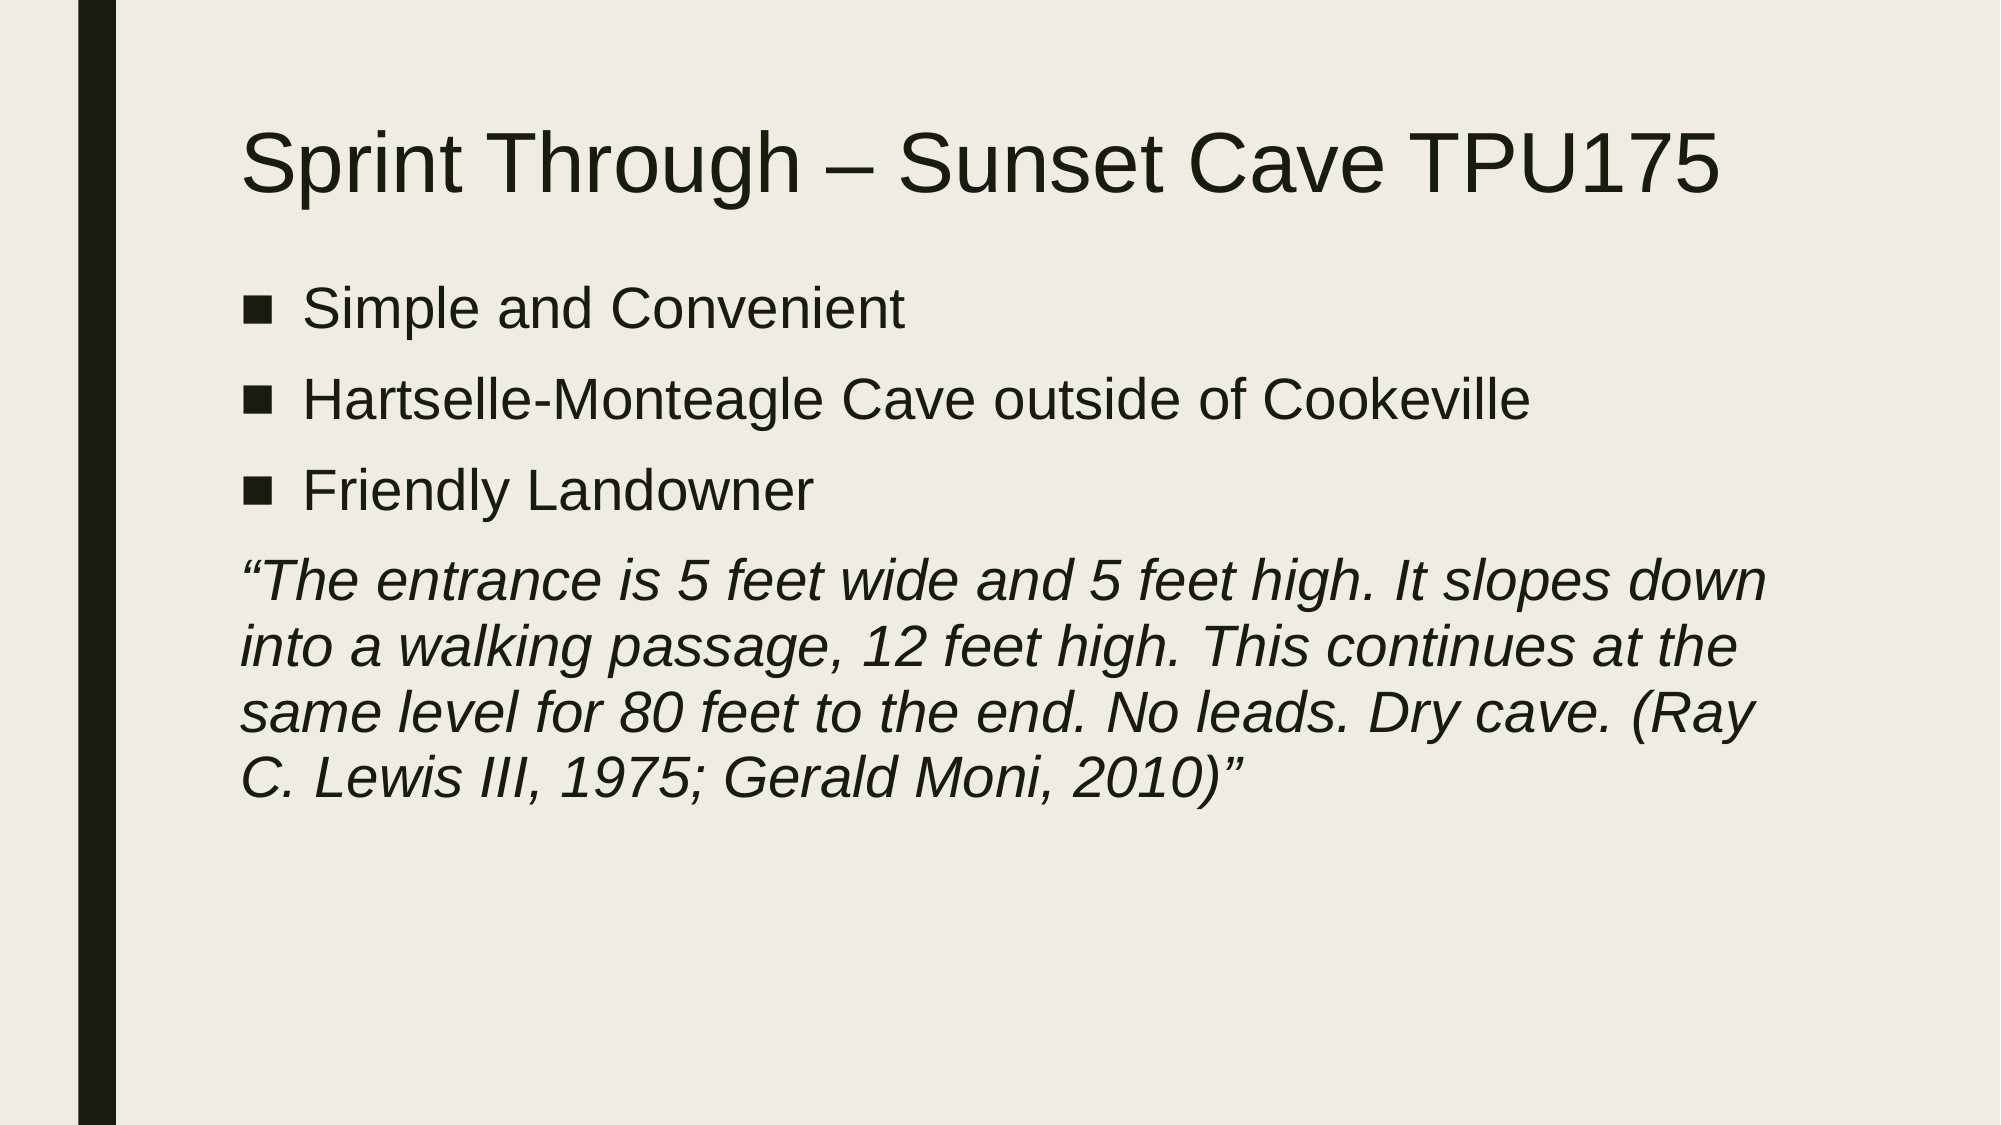

# Sprint Through – Sunset Cave TPU175
Simple and Convenient
Hartselle-Monteagle Cave outside of Cookeville
Friendly Landowner
“The entrance is 5 feet wide and 5 feet high. It slopes down into a walking passage, 12 feet high. This continues at the same level for 80 feet to the end. No leads. Dry cave. (Ray C. Lewis III, 1975; Gerald Moni, 2010)”